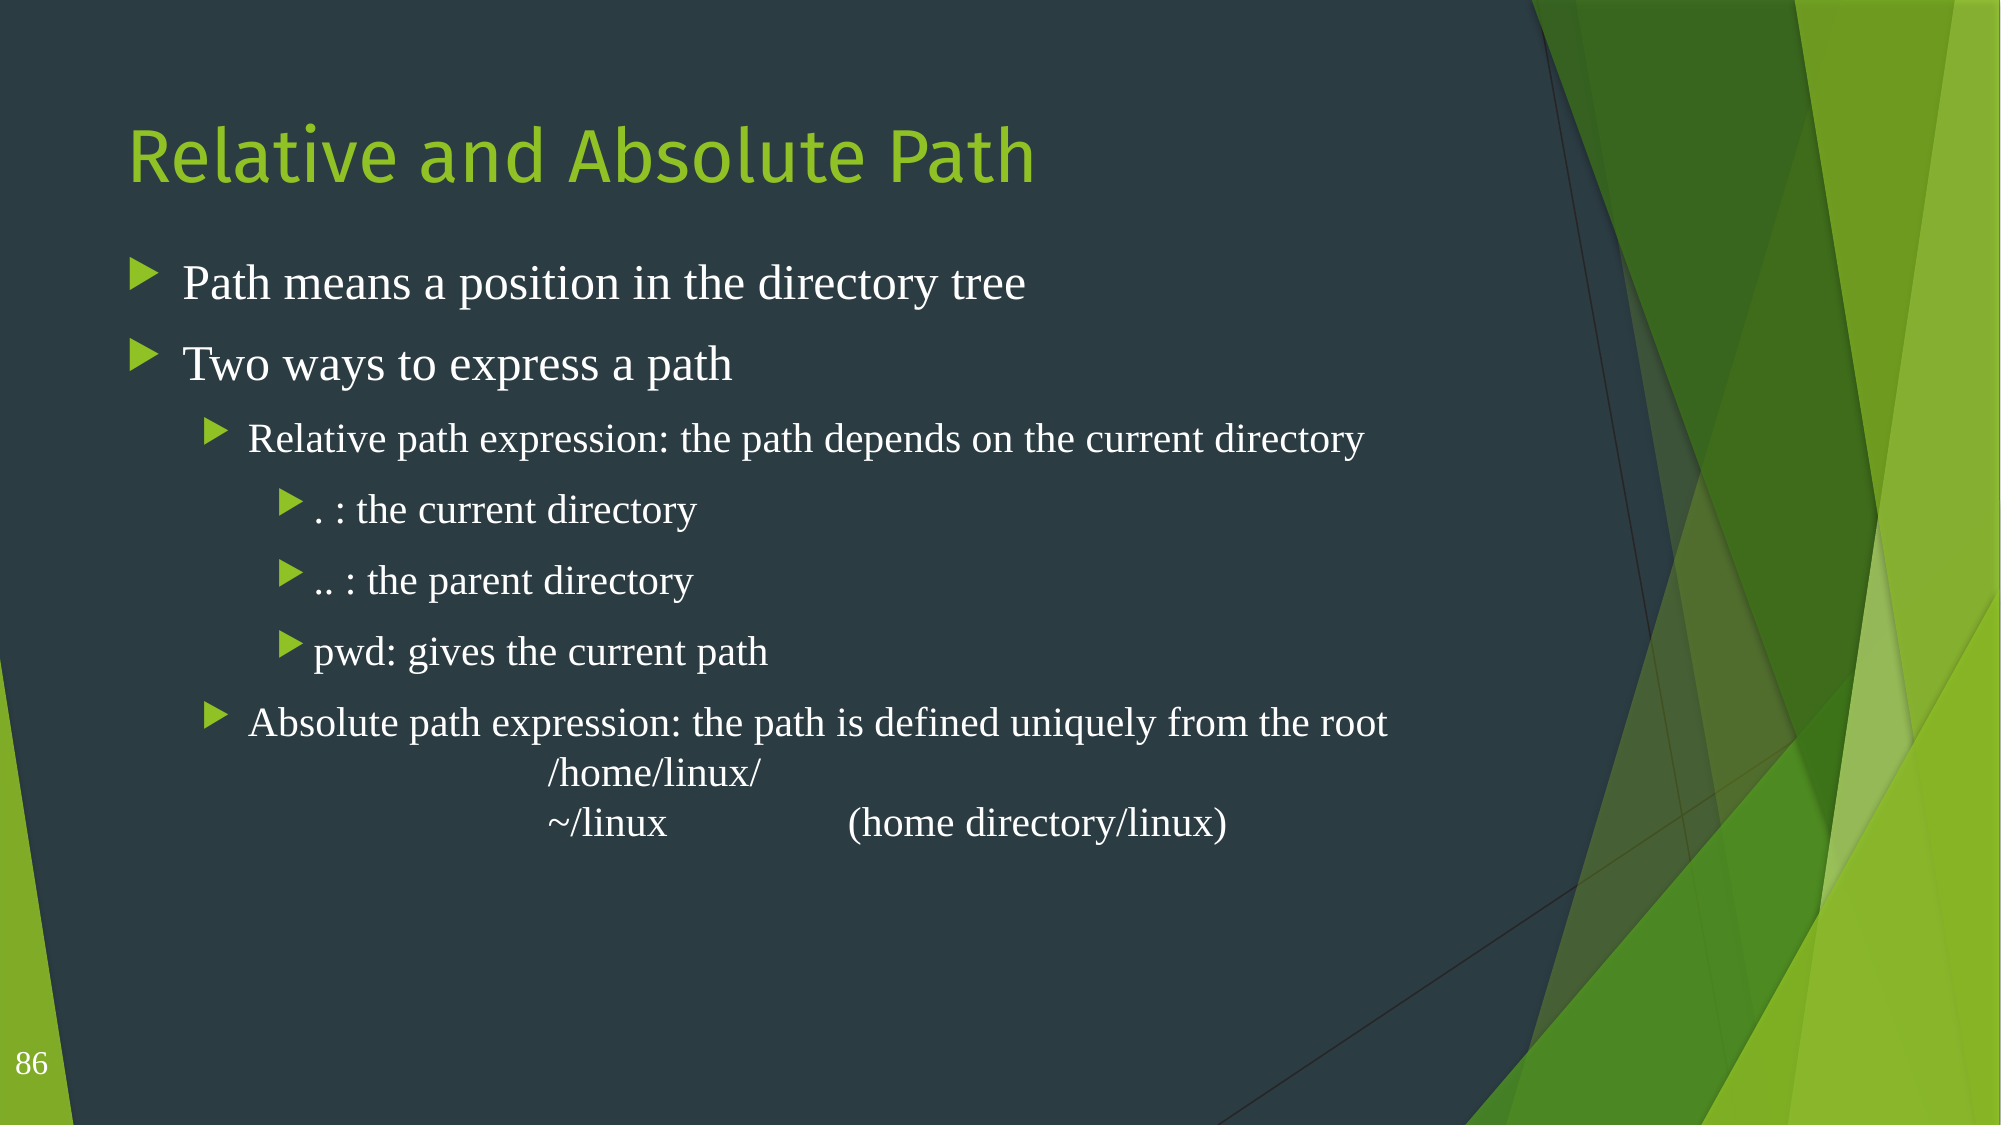

# Relative and Absolute Path
Path means a position in the directory tree
Two ways to express a path
Relative path expression: the path depends on the current directory
. : the current directory
.. : the parent directory
pwd: gives the current path
Absolute path expression: the path is defined uniquely from the root
		/home/linux/
		~/linux		(home directory/linux)
86